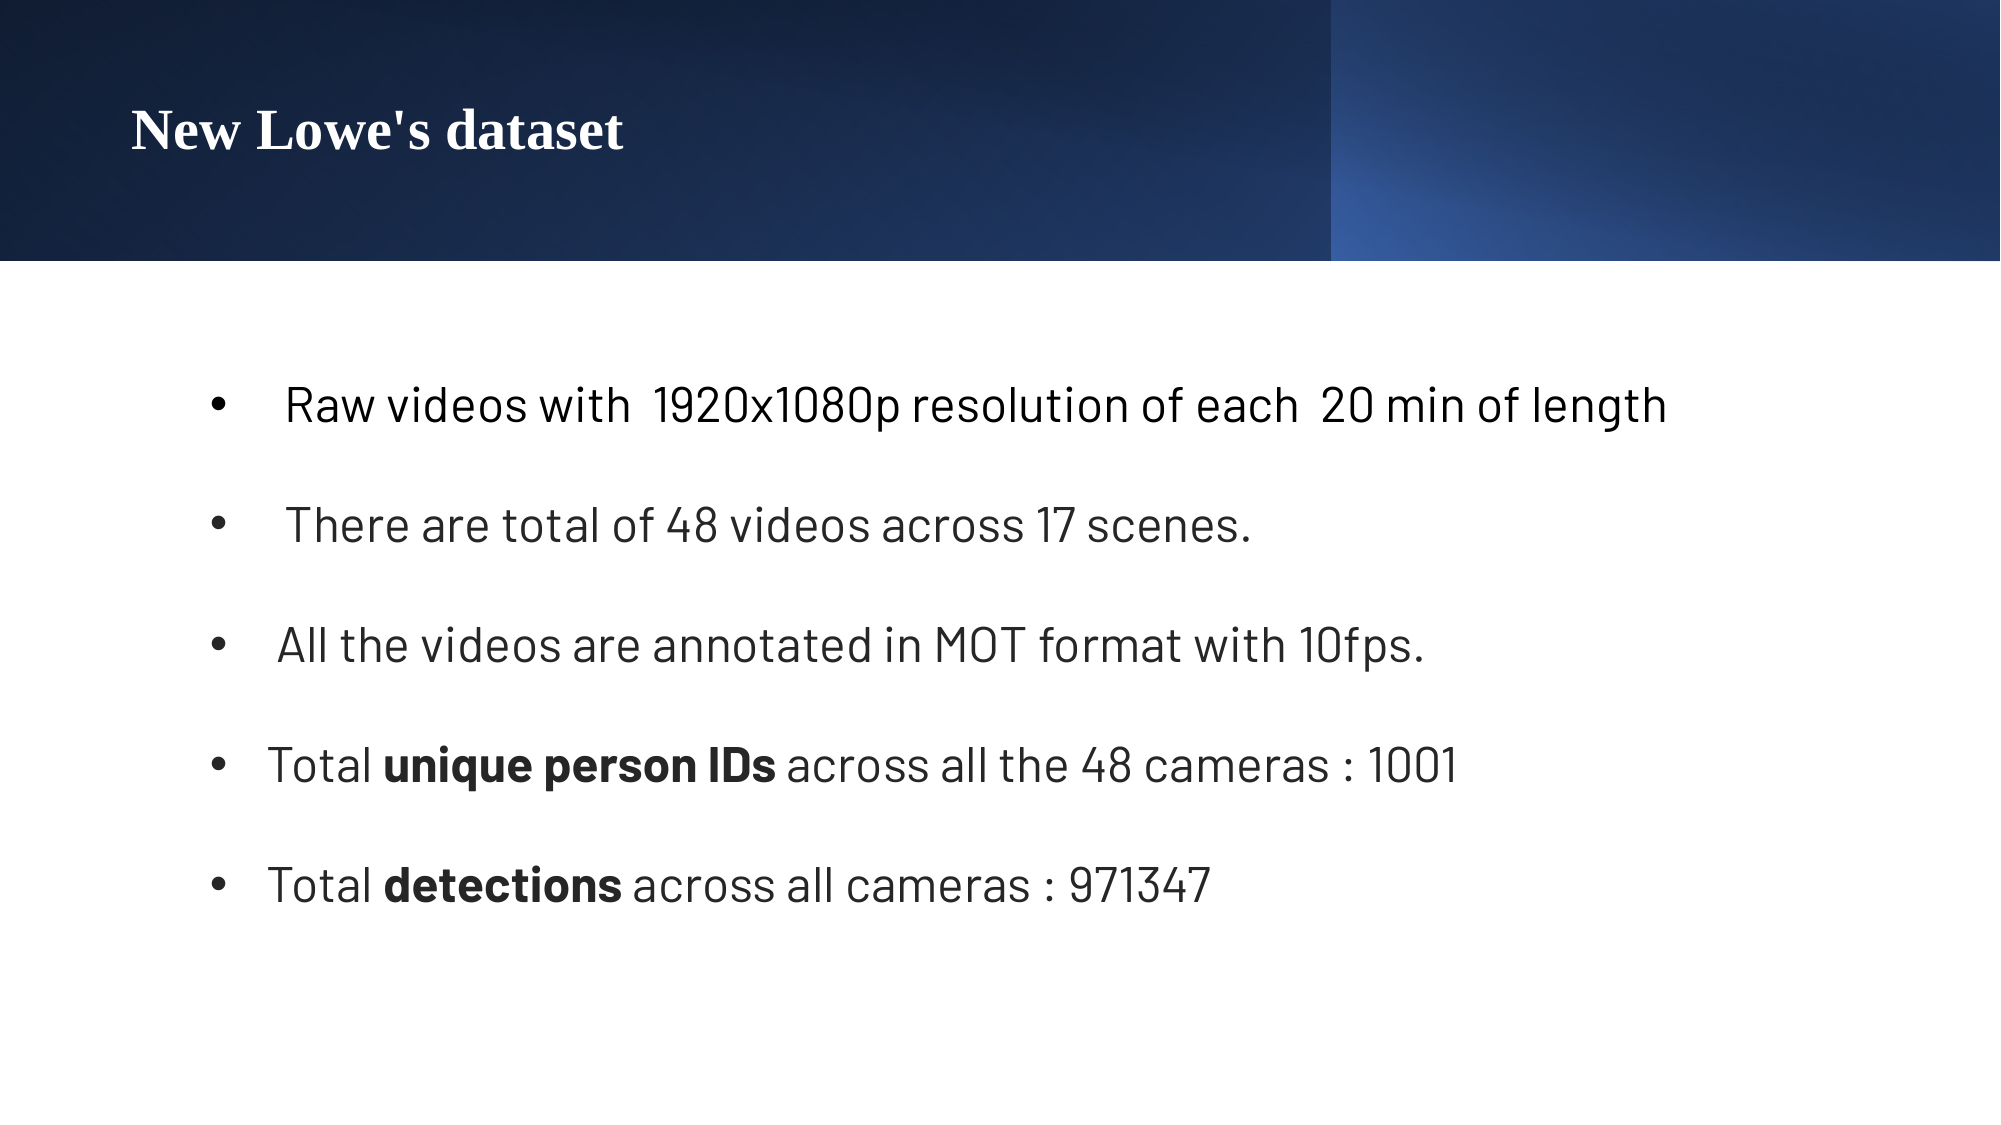

# New Lowe's dataset

Raw videos with  1920x1080p resolution of each  20 min of length

There are total of 48 videos across 17 scenes.

 All the videos are annotated in MOT format with 10fps.

Total unique person IDs across all the 48 cameras : 1001

Total detections across all cameras : 971347

​